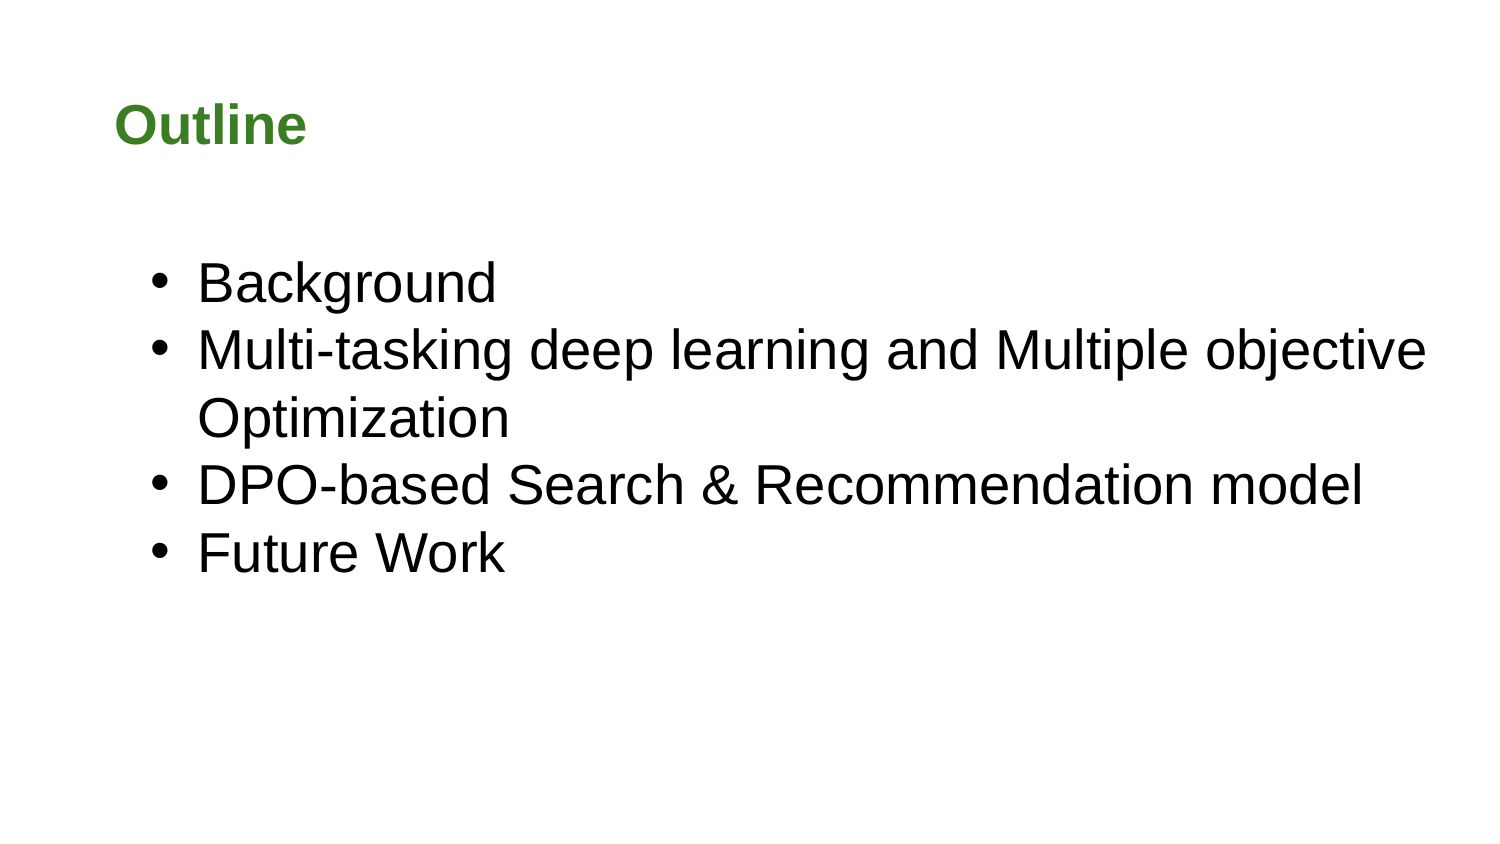

# Outline
Background
Multi-tasking deep learning and Multiple objective Optimization
DPO-based Search & Recommendation model
Future Work